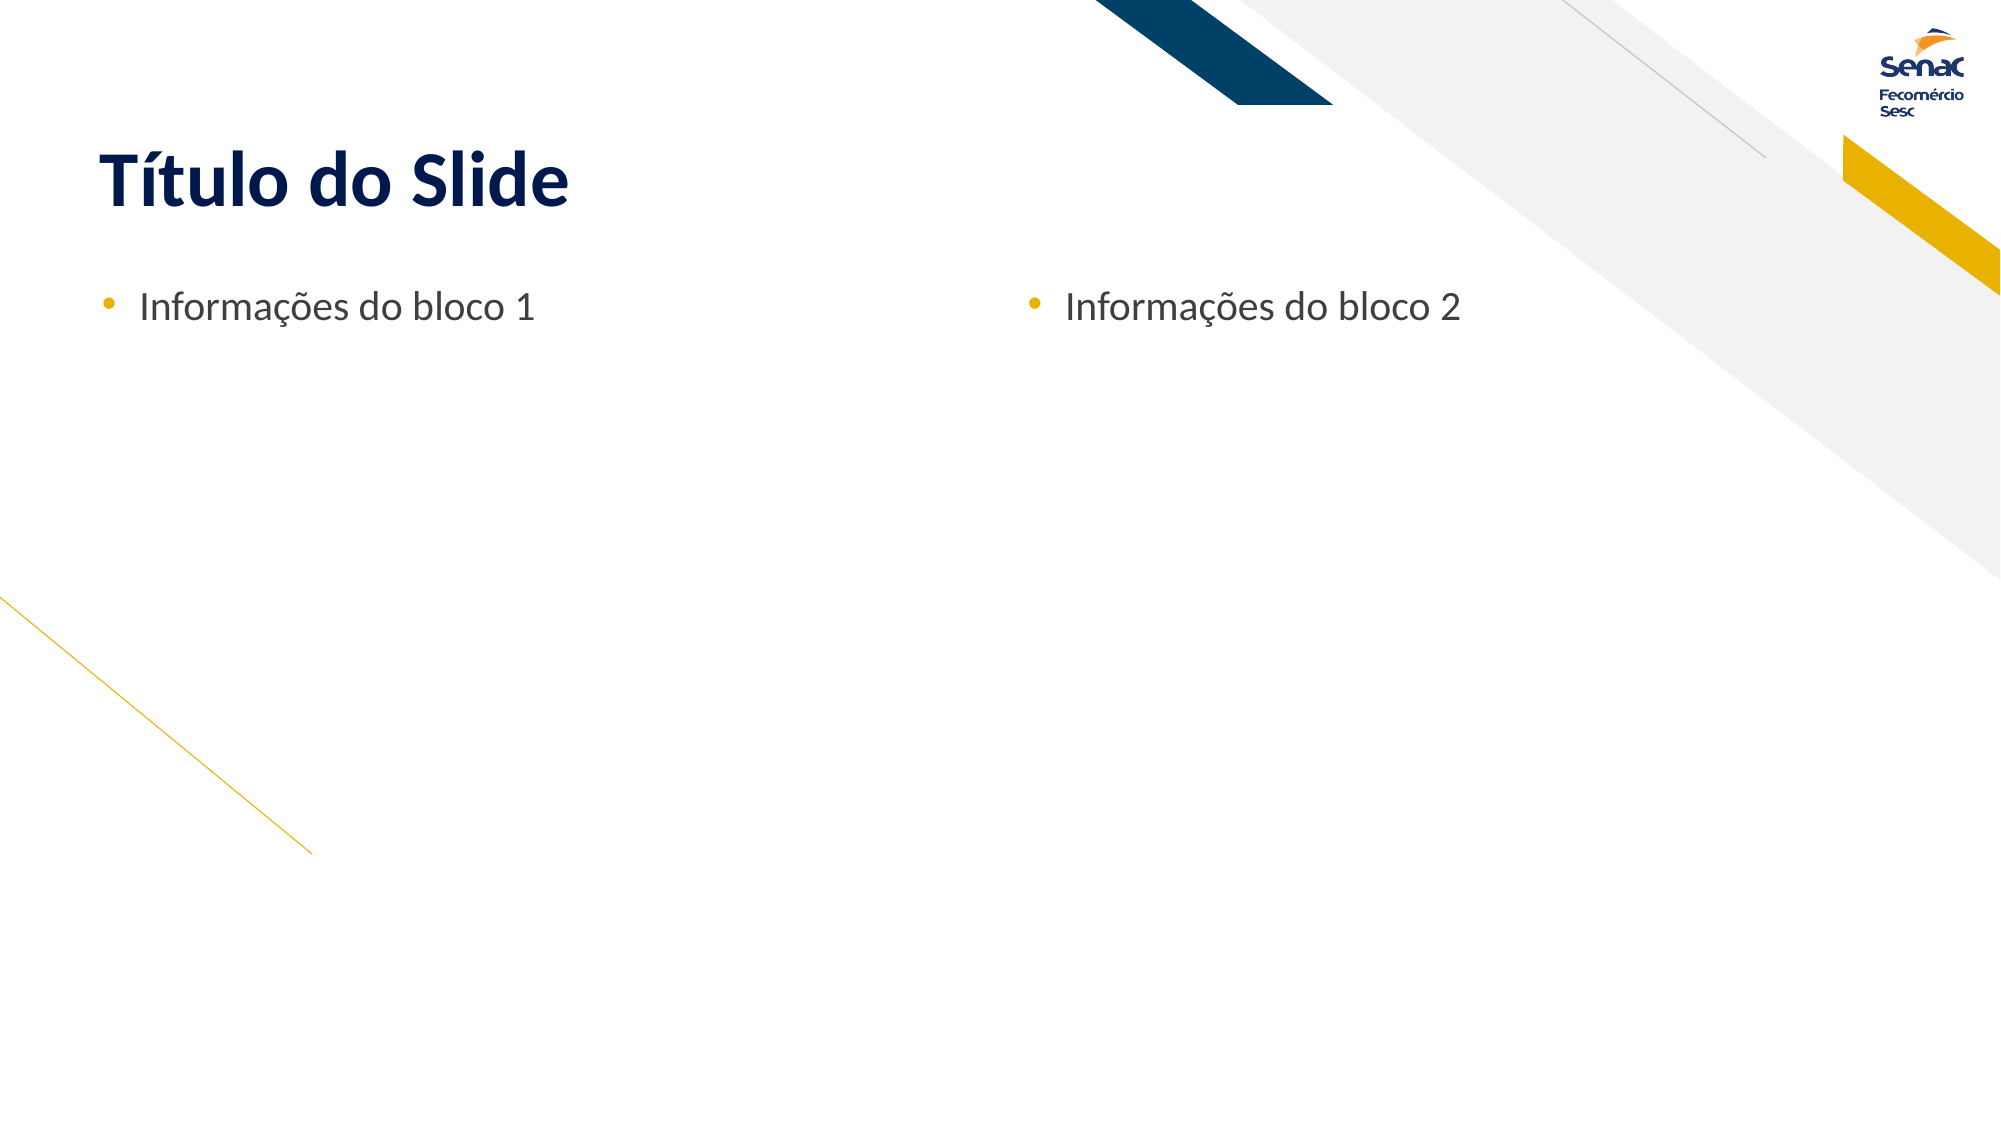

# Título do Slide
Informações do bloco 1
Informações do bloco 2